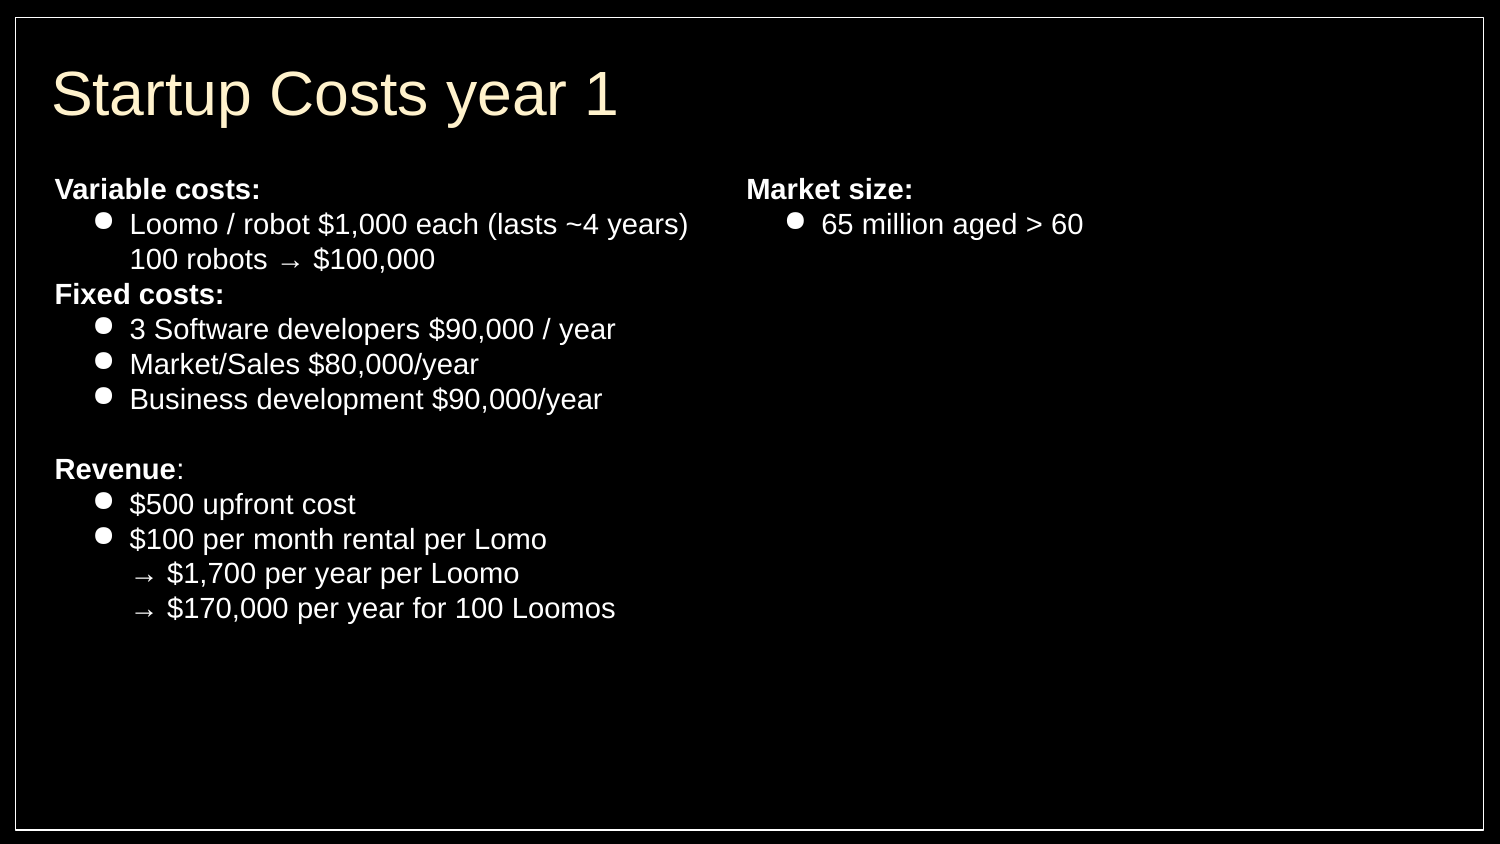

# Startup Costs year 1
Variable costs:
Loomo / robot $1,000 each (lasts ~4 years)
100 robots → $100,000
Fixed costs:
3 Software developers $90,000 / year
Market/Sales $80,000/year
Business development $90,000/year

Revenue:
$500 upfront cost
$100 per month rental per Lomo
→ $1,700 per year per Loomo
→ $170,000 per year for 100 Loomos

Market size:
65 million aged > 60